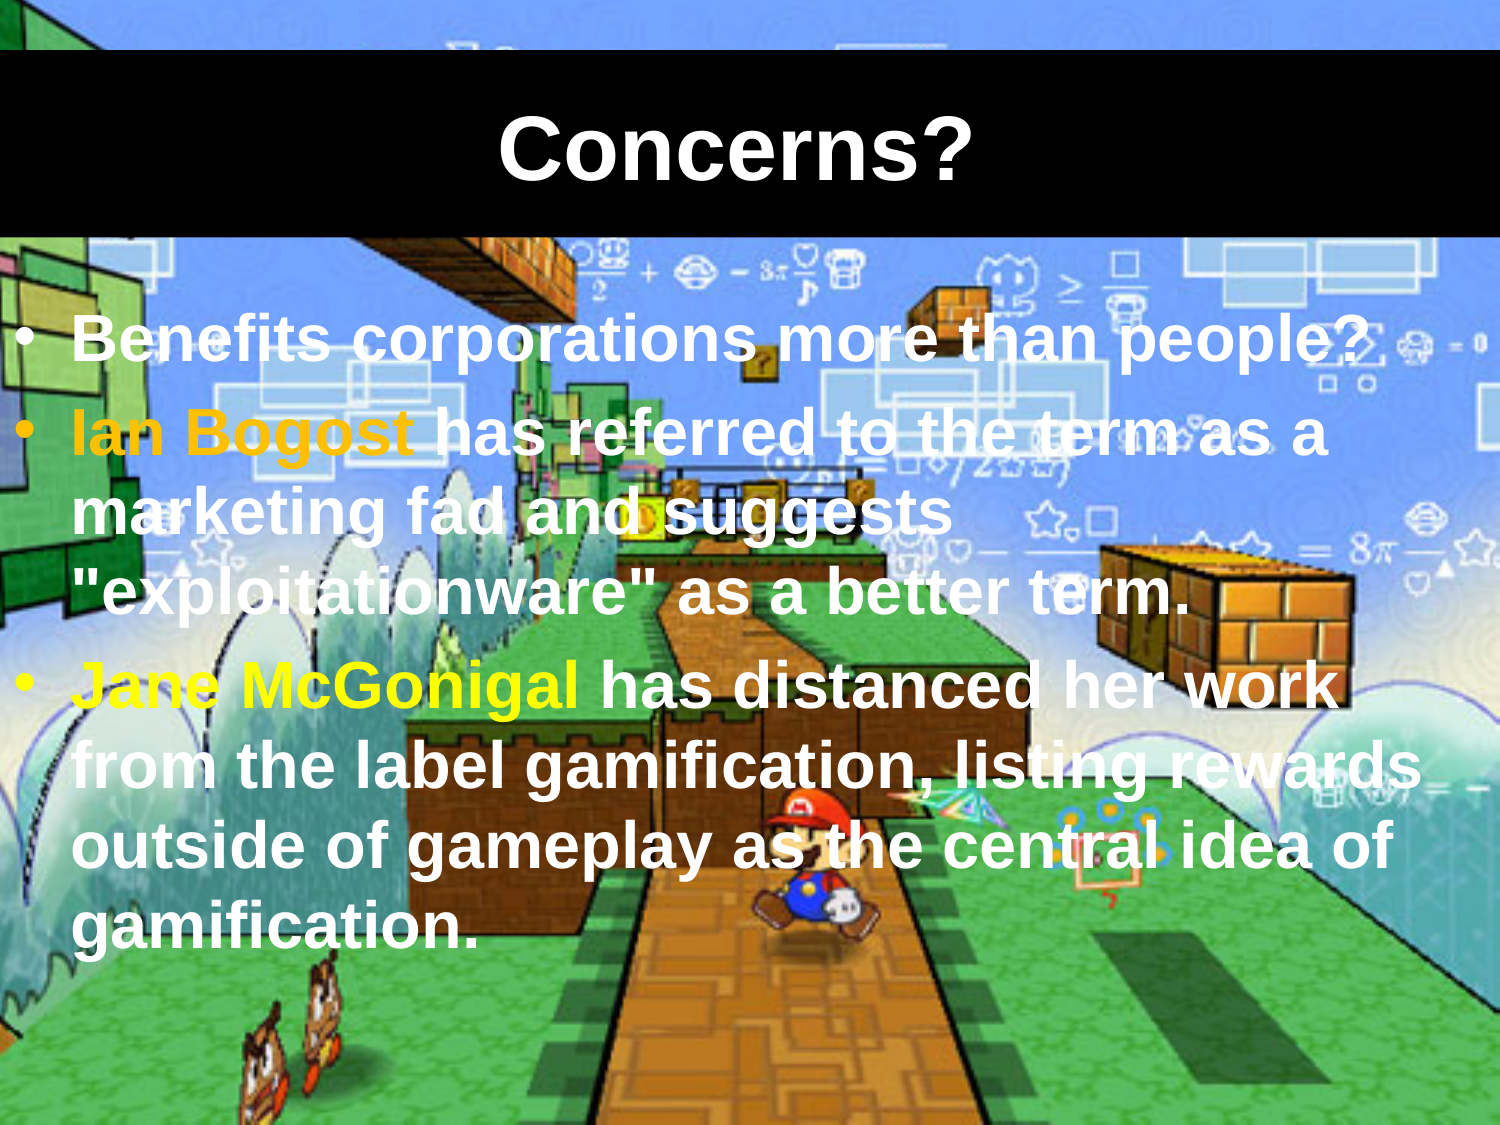

# Concerns?
Benefits corporations more than people?
Ian Bogost has referred to the term as a marketing fad and suggests "exploitationware" as a better term.
Jane McGonigal has distanced her work from the label gamification, listing rewards outside of gameplay as the central idea of gamification.